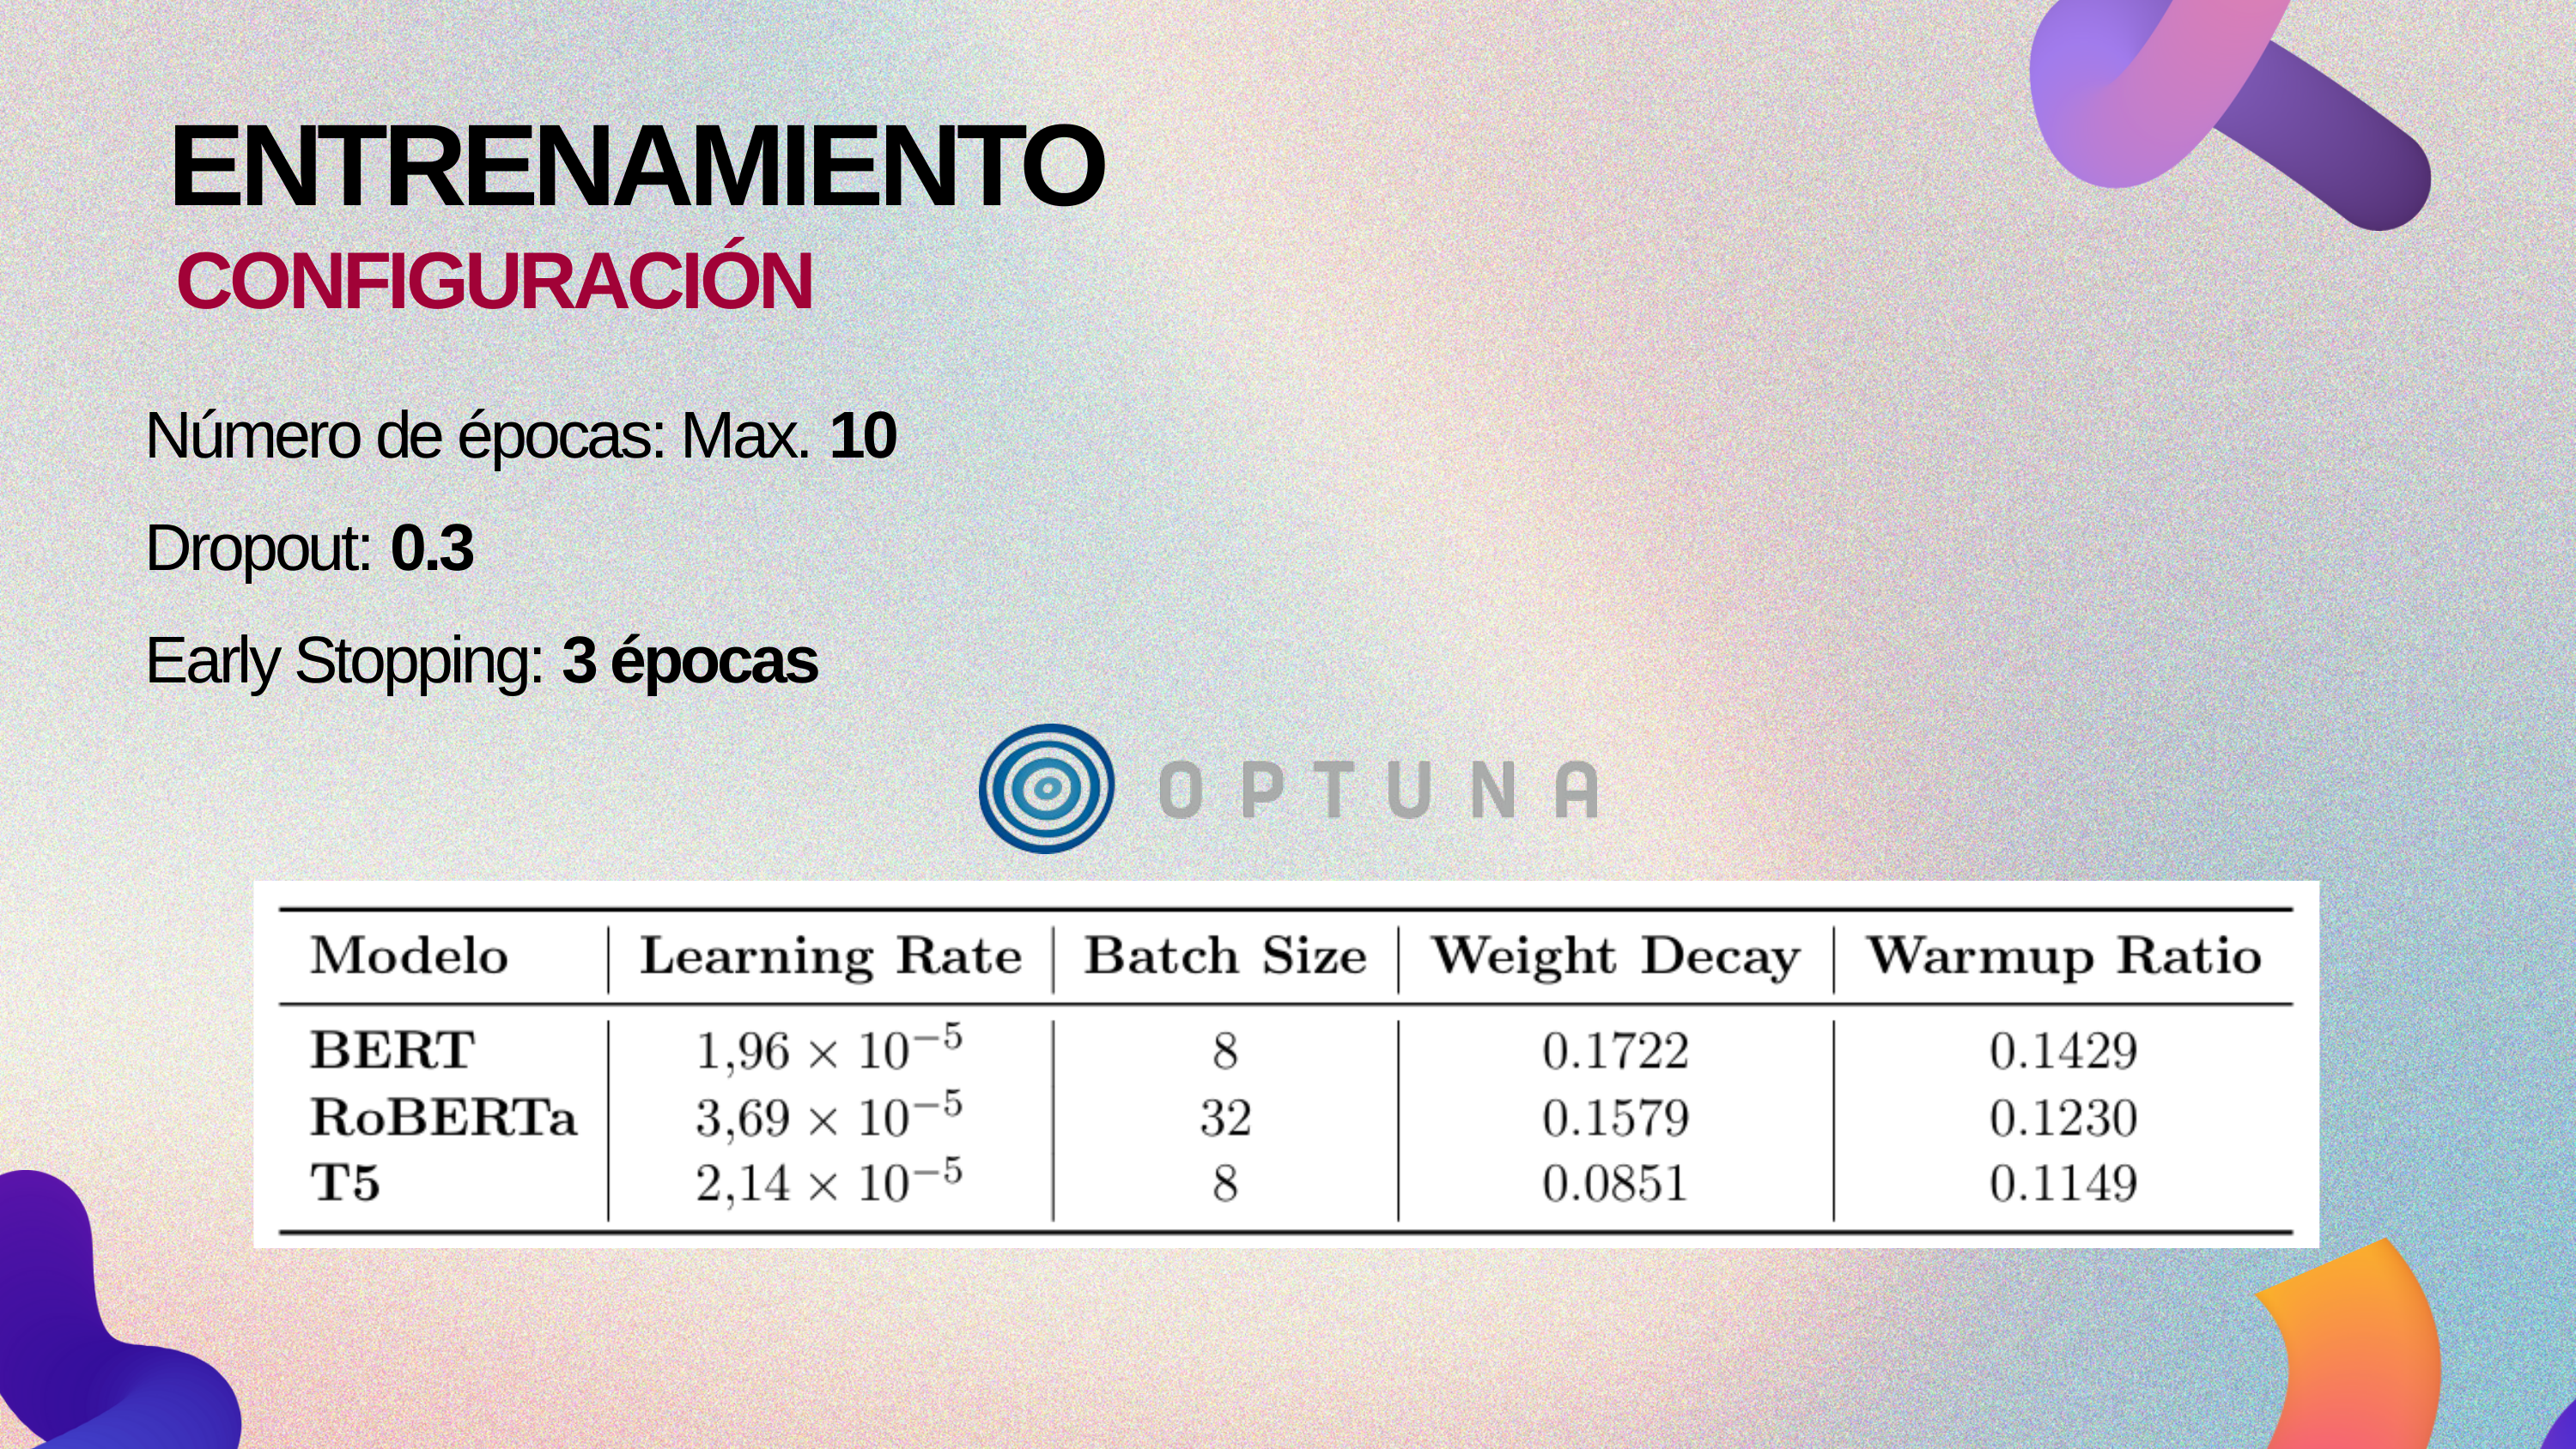

ENTRENAMIENTO
CONFIGURACIÓN
Número de épocas: Max. 10
Dropout: 0.3
Early Stopping: 3 épocas